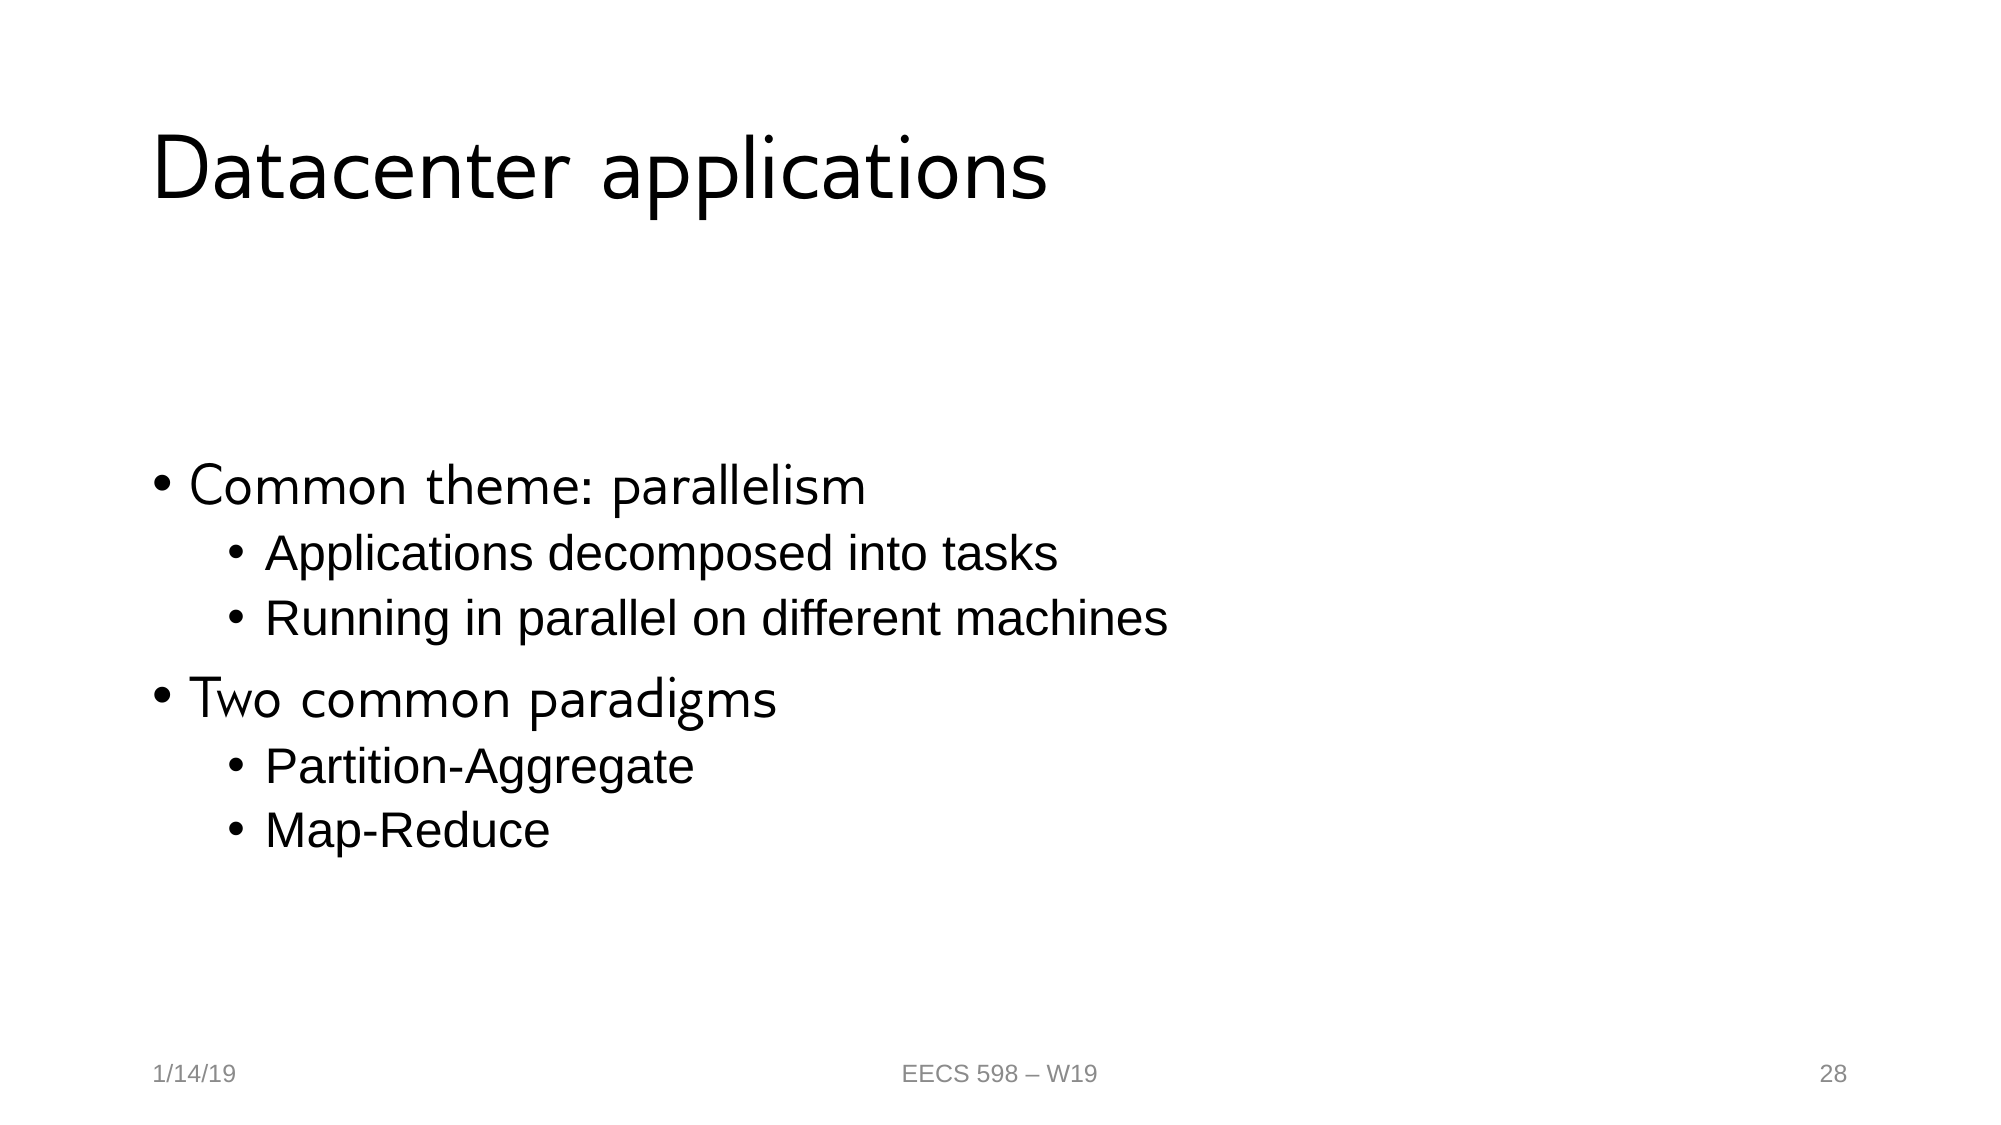

# Datacenter applications
Common theme: parallelism
Applications decomposed into tasks
Running in parallel on different machines
Two common paradigms
Partition-Aggregate
Map-Reduce
1/14/19
EECS 598 – W19
28